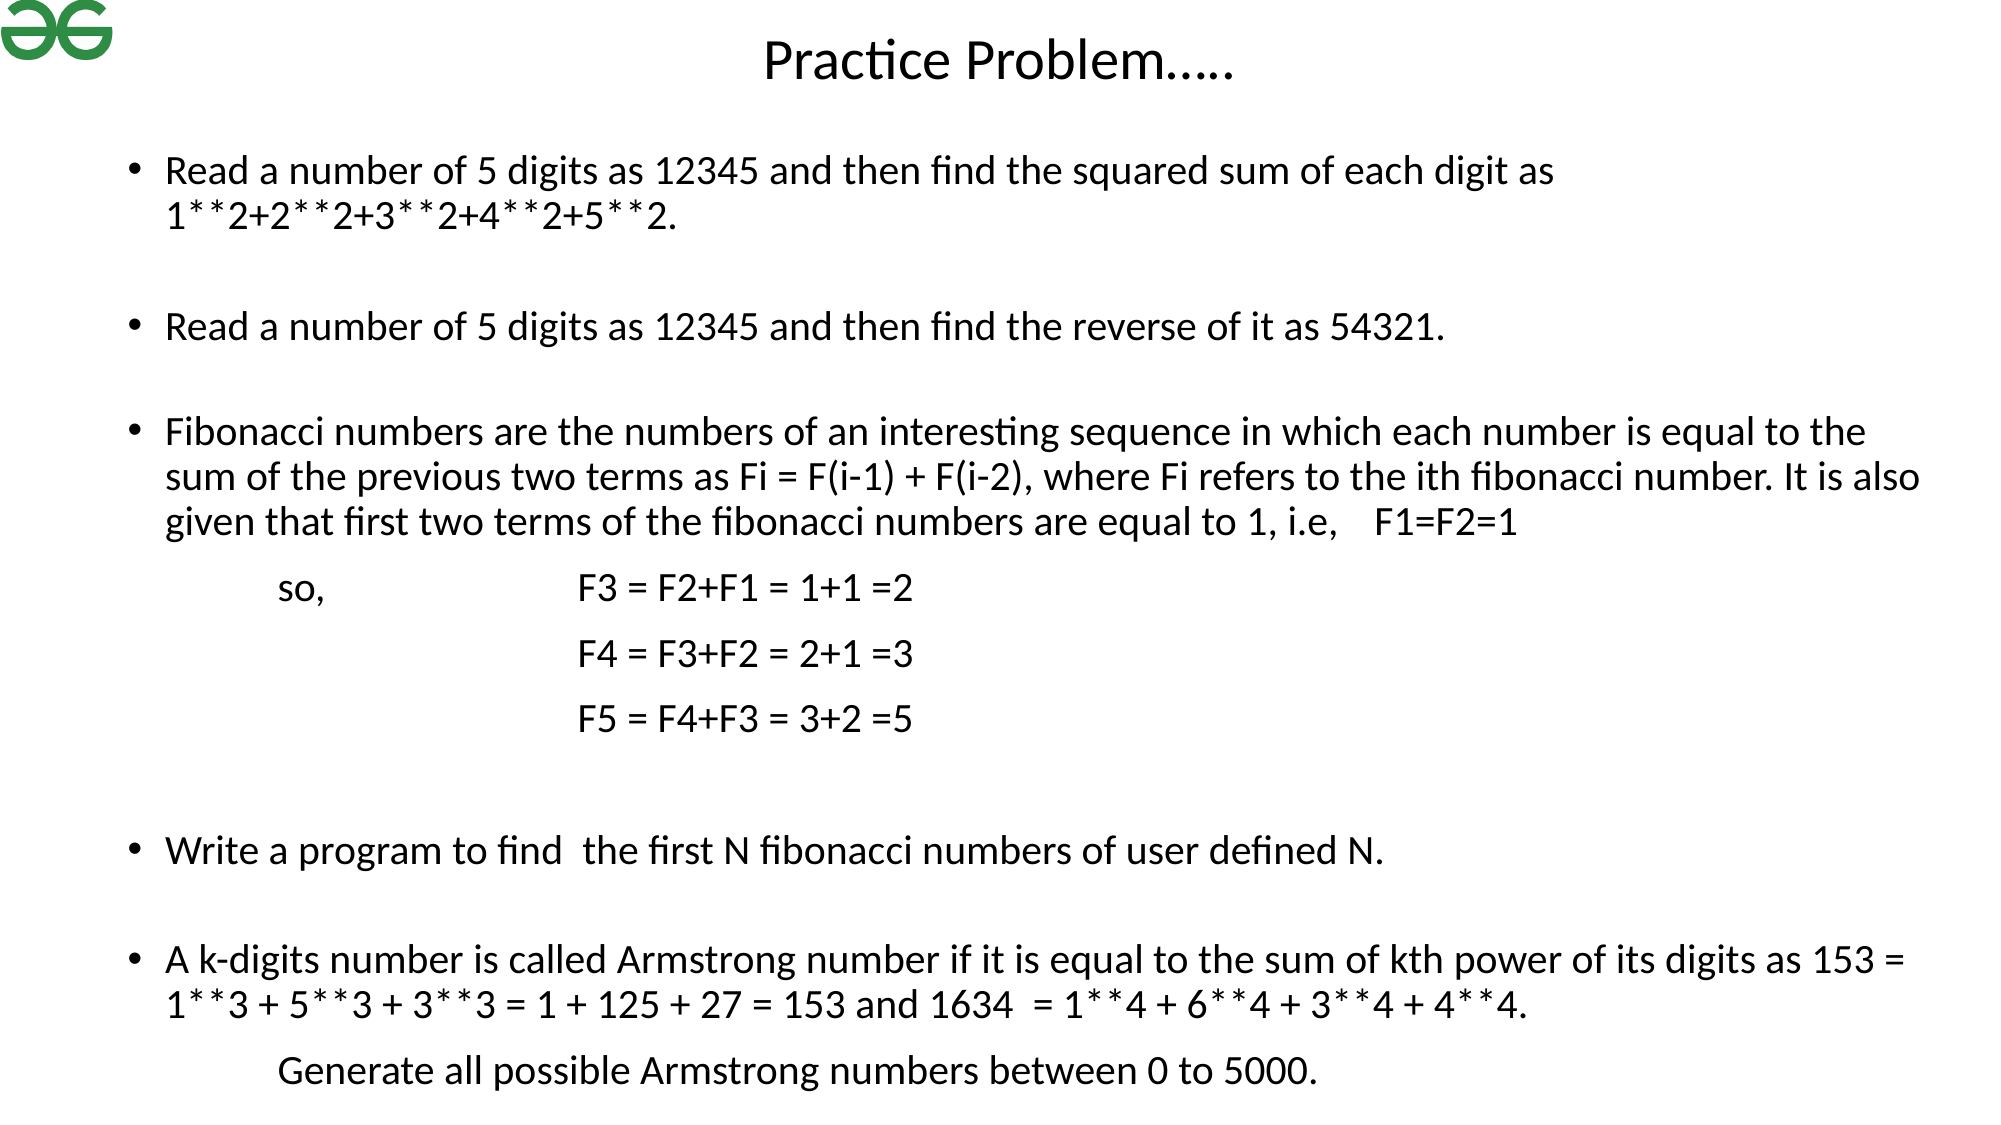

# Practice Problem…..
Read a number of 5 digits as 12345 and then find the squared sum of each digit as 1**2+2**2+3**2+4**2+5**2.

Read a number of 5 digits as 12345 and then find the reverse of it as 54321.

Fibonacci numbers are the numbers of an interesting sequence in which each number is equal to the sum of the previous two terms as Fi = F(i-1) + F(i-2), where Fi refers to the ith fibonacci number. It is also given that first two terms of the fibonacci numbers are equal to 1, i.e,	 F1=F2=1
	so, 		F3 = F2+F1 = 1+1 =2
			F4 = F3+F2 = 2+1 =3
			F5 = F4+F3 = 3+2 =5

Write a program to find  the first N fibonacci numbers of user defined N.

A k-digits number is called Armstrong number if it is equal to the sum of kth power of its digits as 153 = 1**3 + 5**3 + 3**3 = 1 + 125 + 27 = 153 and 1634  = 1**4 + 6**4 + 3**4 + 4**4.
	Generate all possible Armstrong numbers between 0 to 5000.